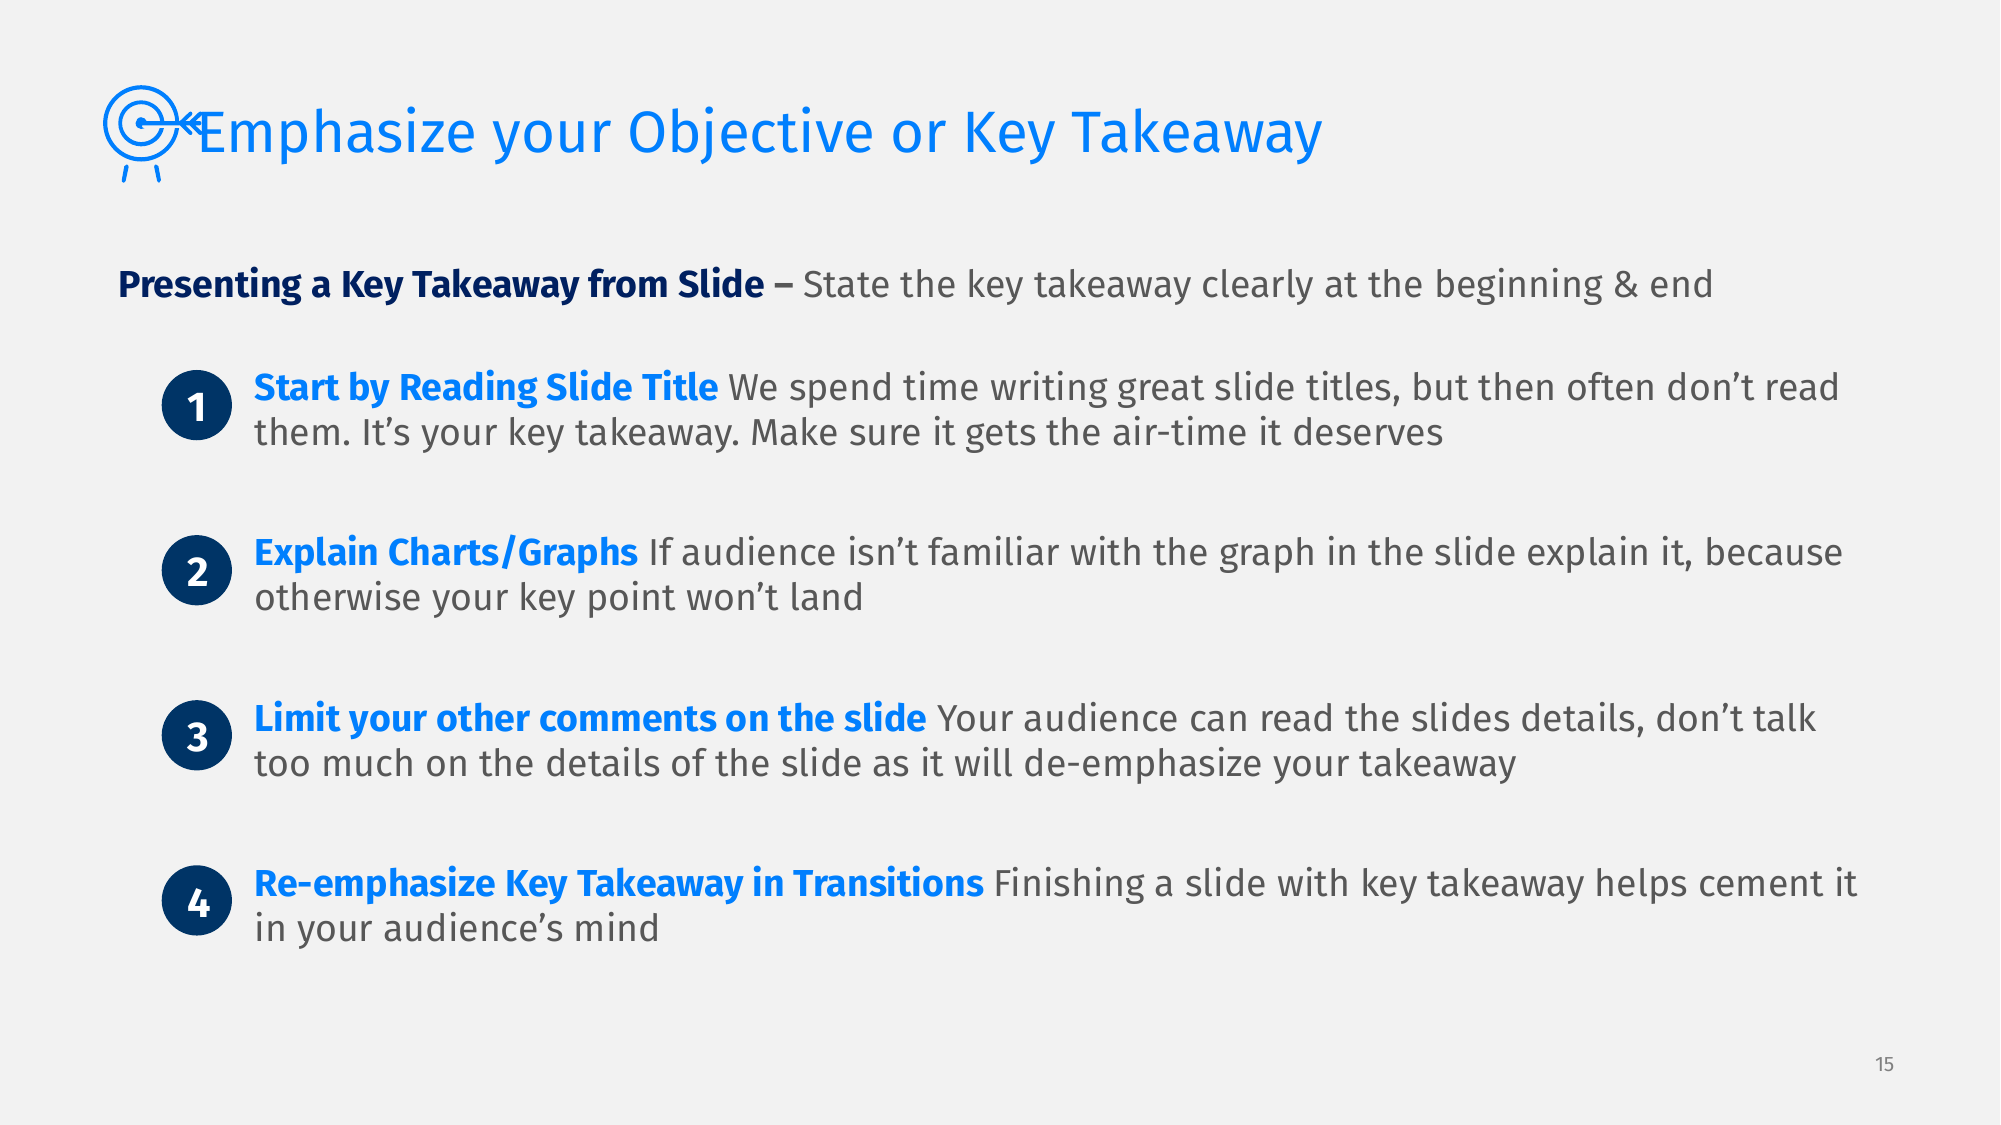

# Emphasize your Objective or Key Takeaway
Presenting a Key Takeaway from Slide – State the key takeaway clearly at the beginning & end
Start by Reading Slide Title We spend time writing great slide titles, but then often don’t read them. It’s your key takeaway. Make sure it gets the air-time it deserves
1
Explain Charts/Graphs If audience isn’t familiar with the graph in the slide explain it, because otherwise your key point won’t land
2
Limit your other comments on the slide Your audience can read the slides details, don’t talk too much on the details of the slide as it will de-emphasize your takeaway
3
Re-emphasize Key Takeaway in Transitions Finishing a slide with key takeaway helps cement it in your audience’s mind
4